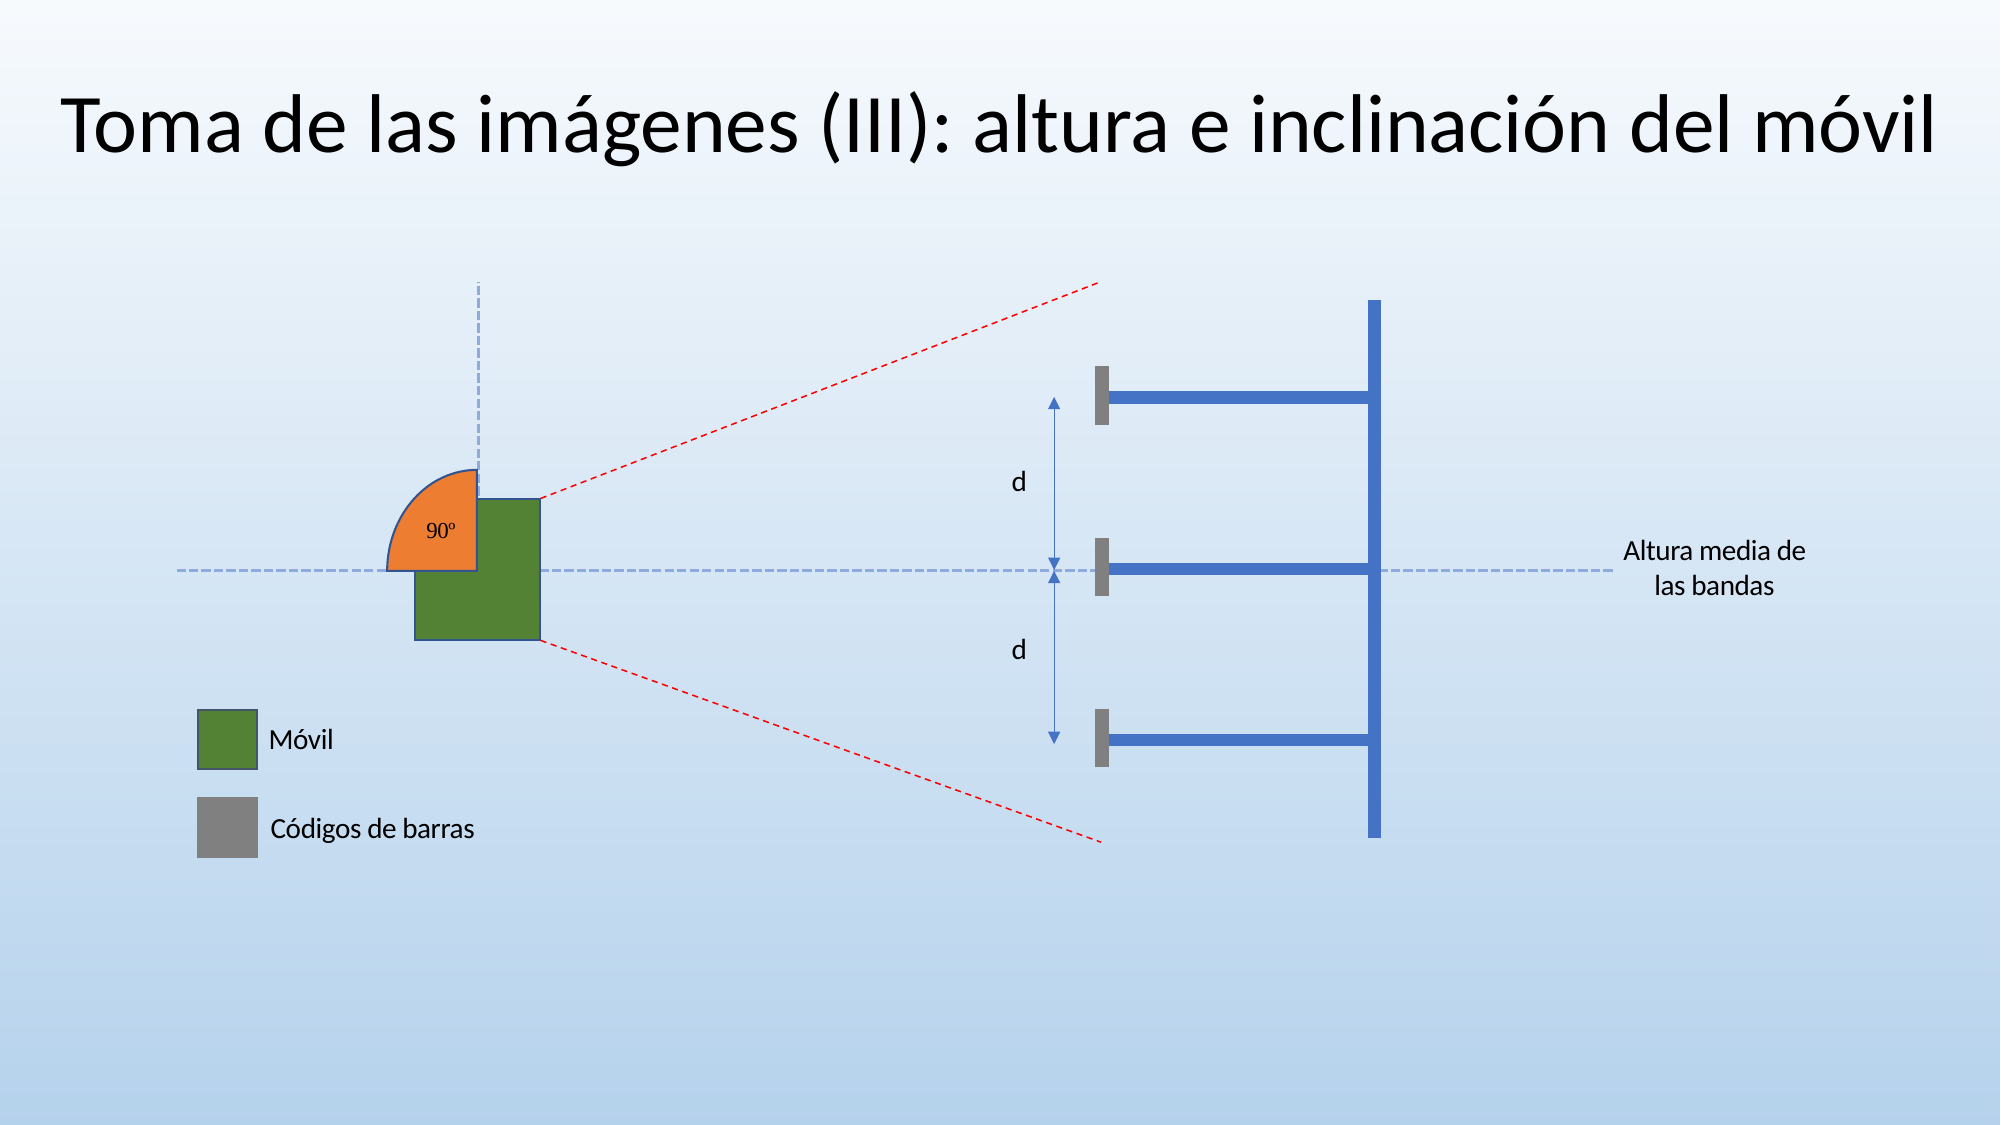

# Toma de las imágenes (III): altura e inclinación del móvil

Altura media de las bandas

90º

Móvil

Códigos de barras
d
d